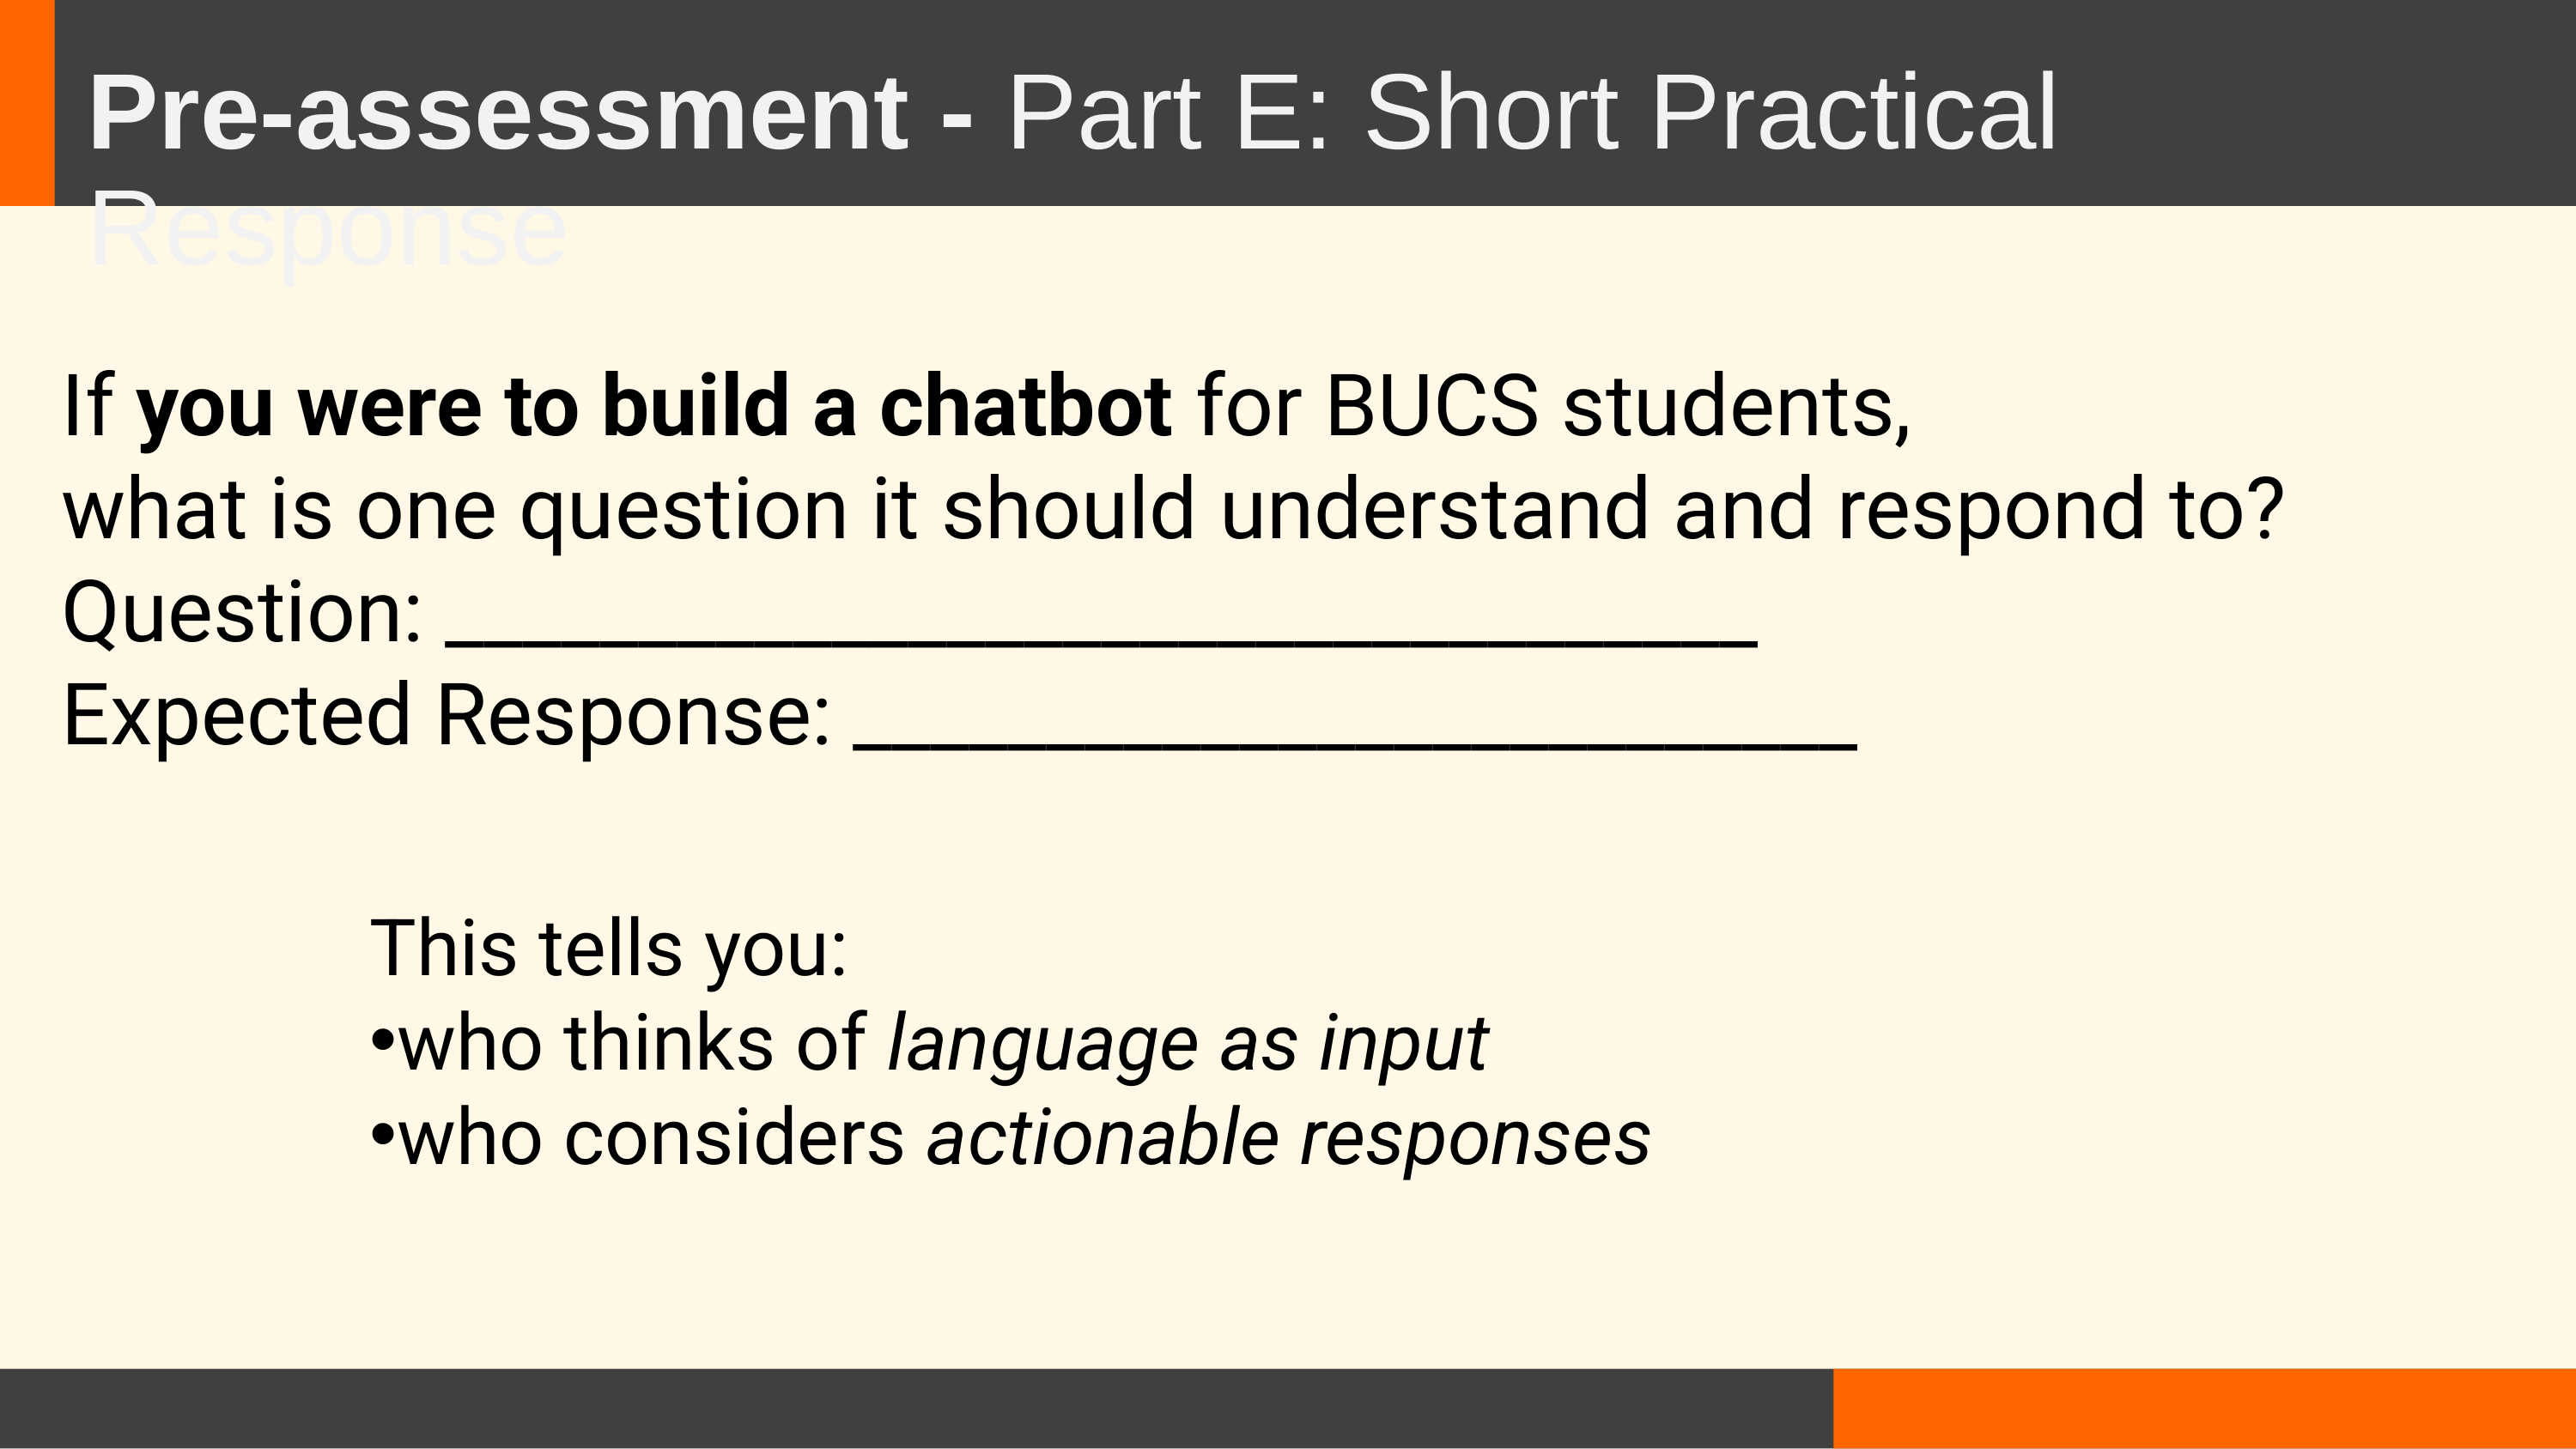

Pre-assessment - Part E: Short Practical Response
If you were to build a chatbot for BUCS students,
what is one question it should understand and respond to?
Question: __________________________________
Expected Response: __________________________
This tells you:
who thinks of language as input
who considers actionable responses